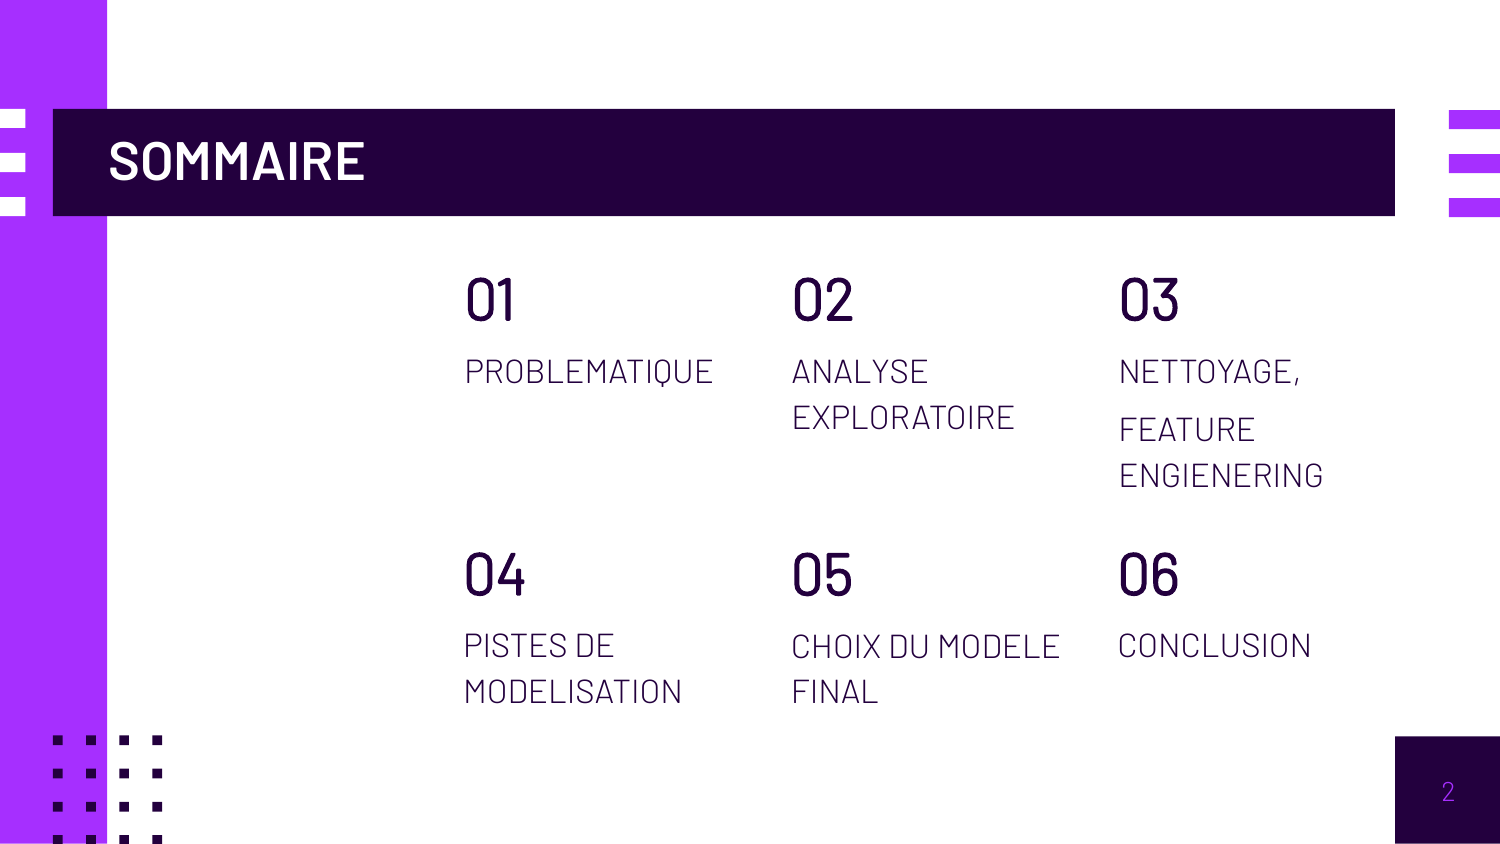

# SOMMAIRE
01
PROBLEMATIQUE
02
ANALYSE EXPLORATOIRE
03
NETTOYAGE,
FEATURE ENGIENERING

04
PISTES DE MODELISATION
06
CONCLUSION
05
CHOIX DU MODELE FINAL
2